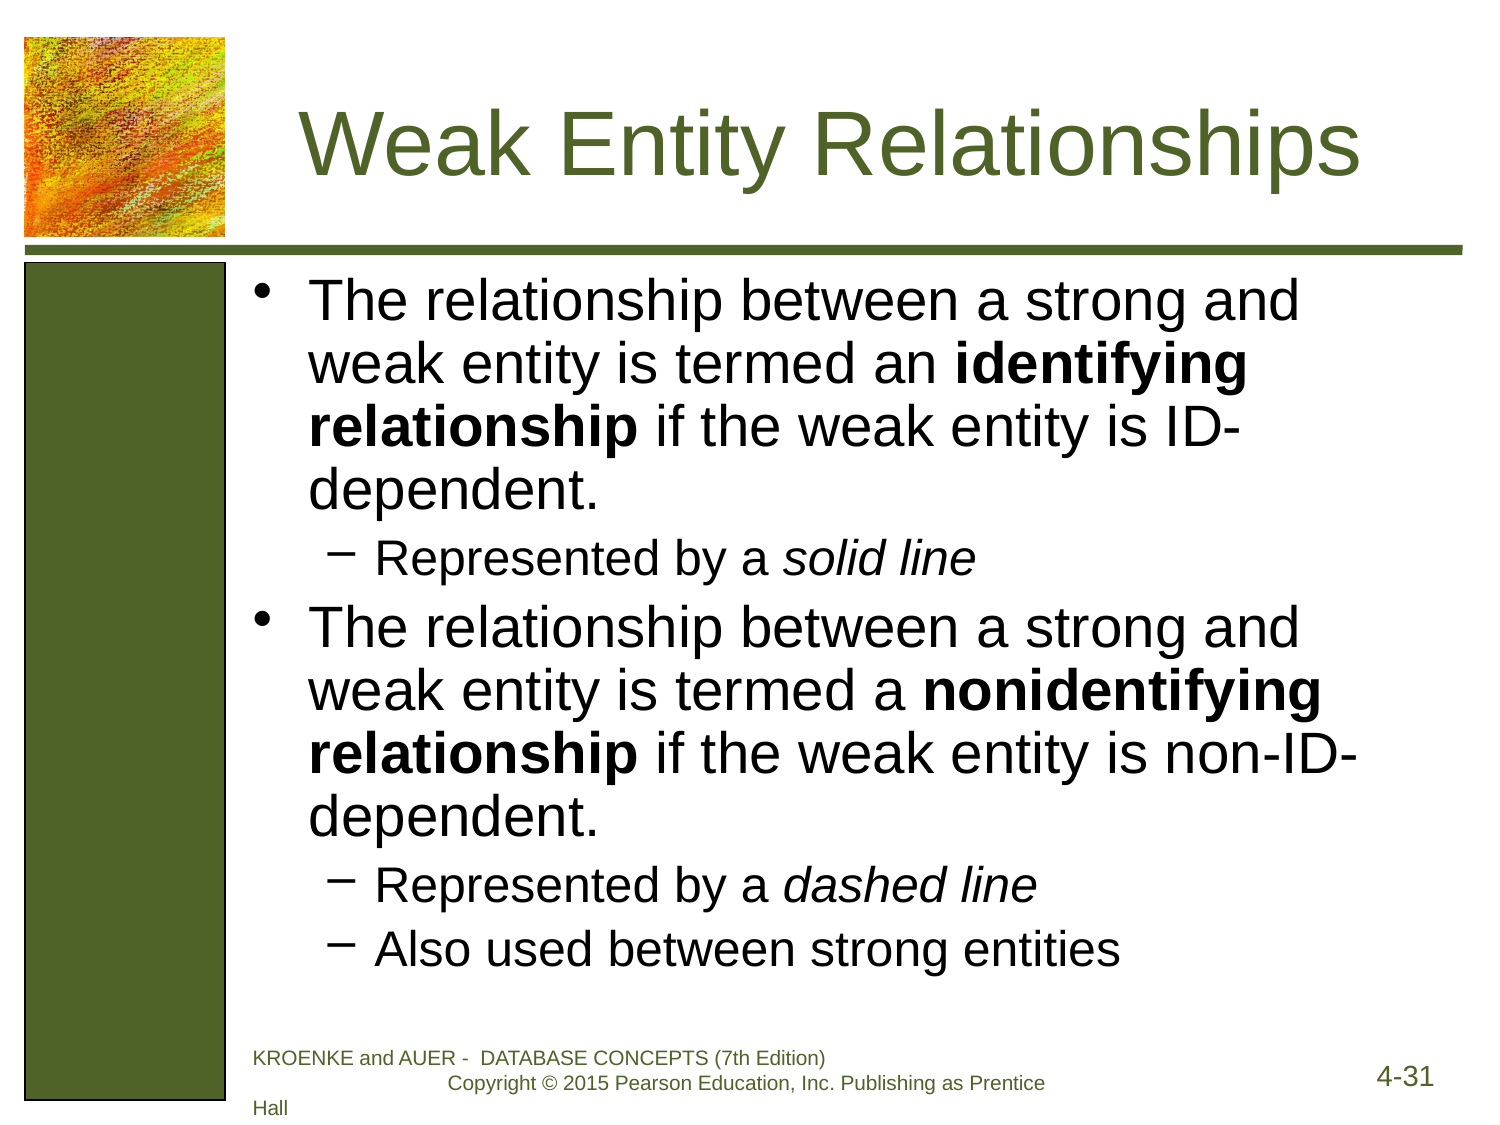

# Weak Entity Relationships
The relationship between a strong and weak entity is termed an identifying relationship if the weak entity is ID-dependent.
Represented by a solid line
The relationship between a strong and weak entity is termed a nonidentifying relationship if the weak entity is non-ID-dependent.
Represented by a dashed line
Also used between strong entities
KROENKE and AUER -  DATABASE CONCEPTS (7th Edition)                                                                             Copyright © 2015 Pearson Education, Inc. Publishing as Prentice Hall
4-31